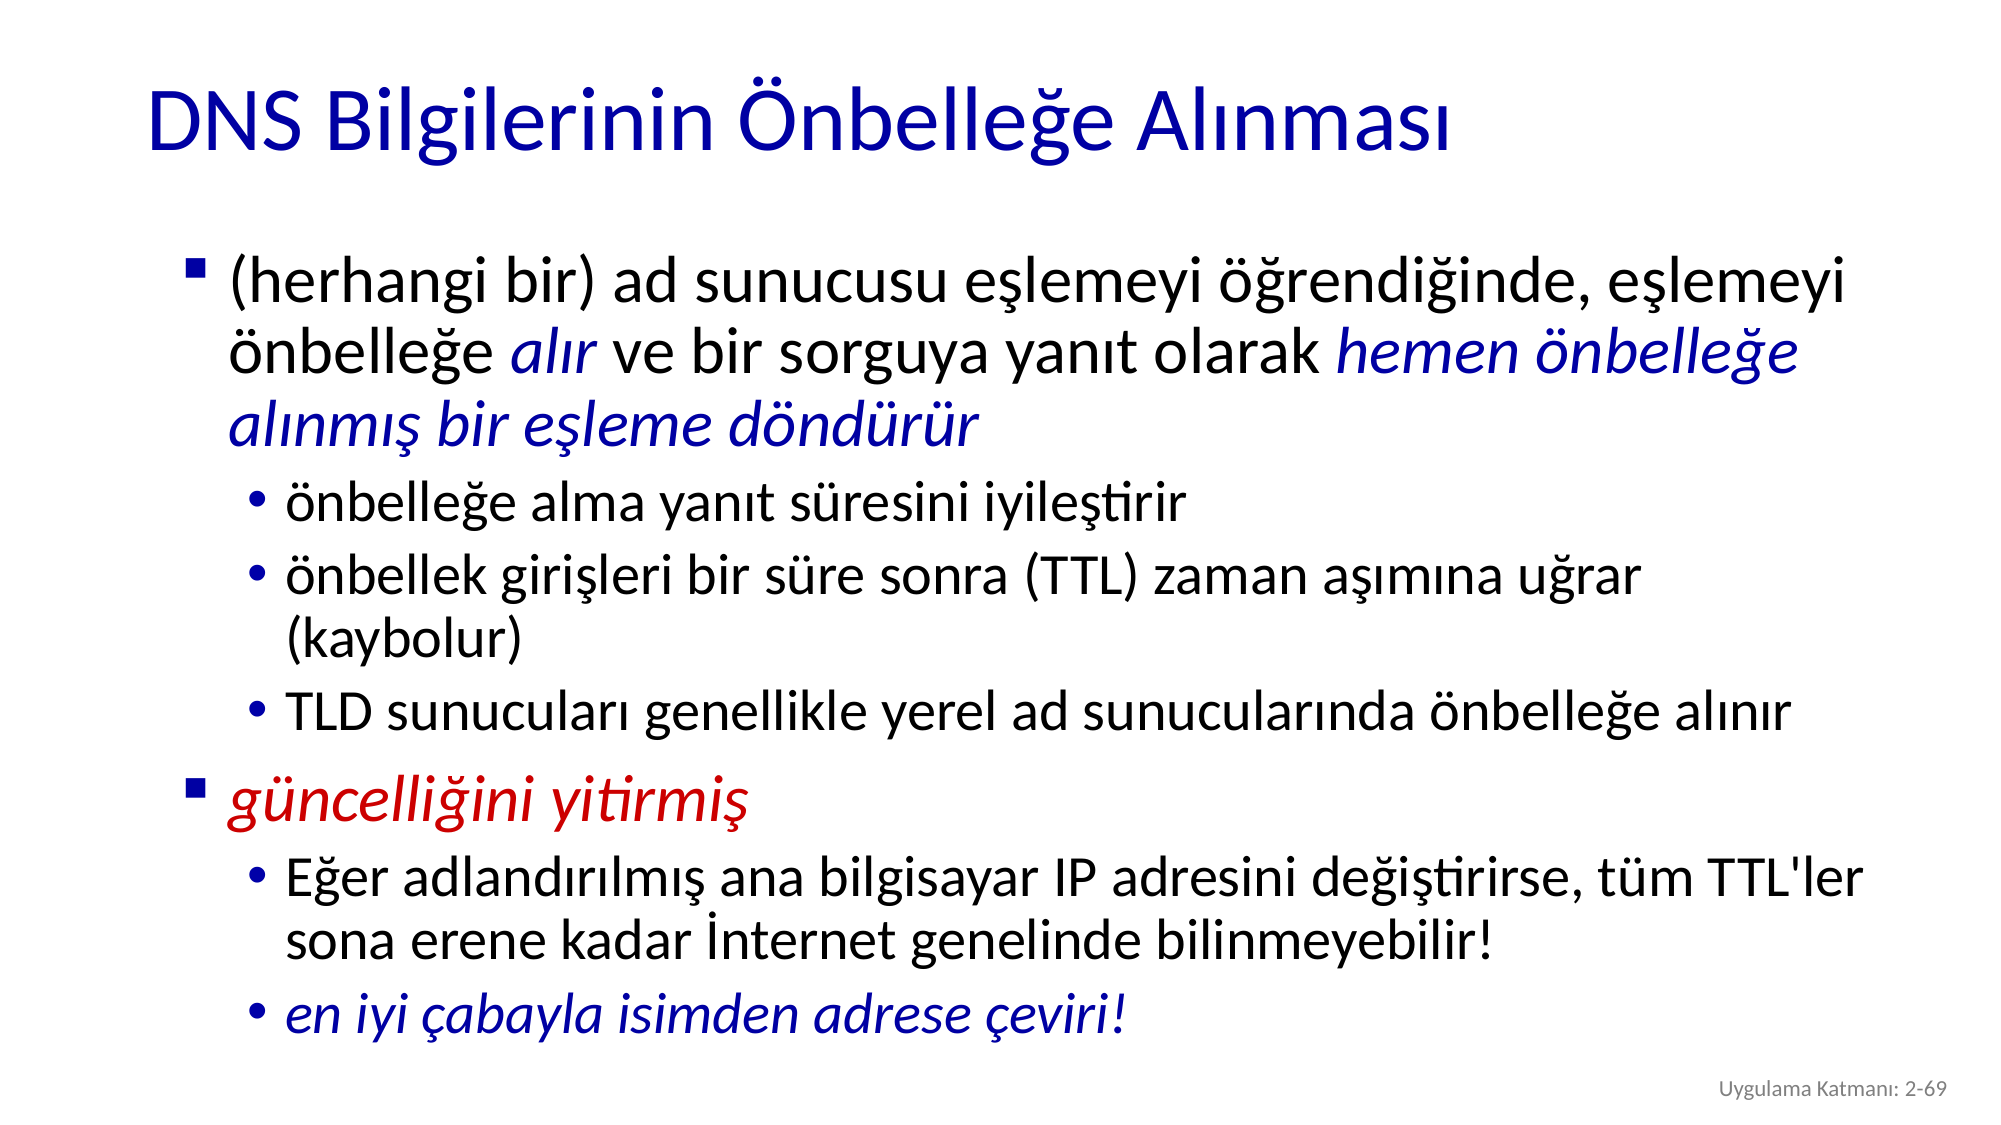

# DNS Bilgilerinin Önbelleğe Alınması
(herhangi bir) ad sunucusu eşlemeyi öğrendiğinde, eşlemeyi önbelleğe alır ve bir sorguya yanıt olarak hemen önbelleğe alınmış bir eşleme döndürür
önbelleğe alma yanıt süresini iyileştirir
önbellek girişleri bir süre sonra (TTL) zaman aşımına uğrar (kaybolur)
TLD sunucuları genellikle yerel ad sunucularında önbelleğe alınır
güncelliğini yitirmiş
Eğer adlandırılmış ana bilgisayar IP adresini değiştirirse, tüm TTL'ler sona erene kadar İnternet genelinde bilinmeyebilir!
en iyi çabayla isimden adrese çeviri!

Uygulama Katmanı: 2-69